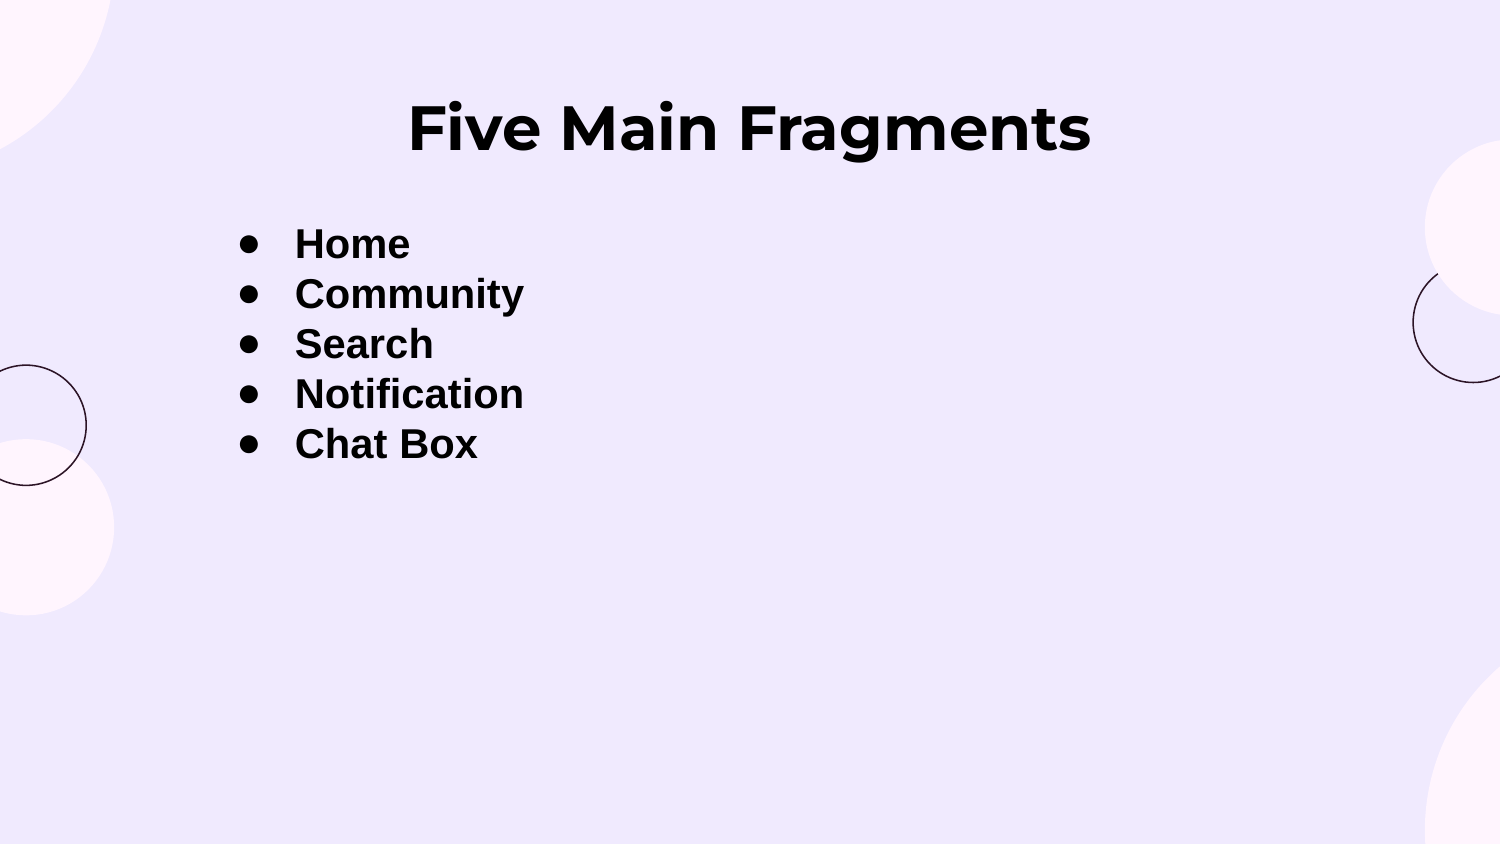

# Five Main Fragments
Home
Community
Search
Notification
Chat Box